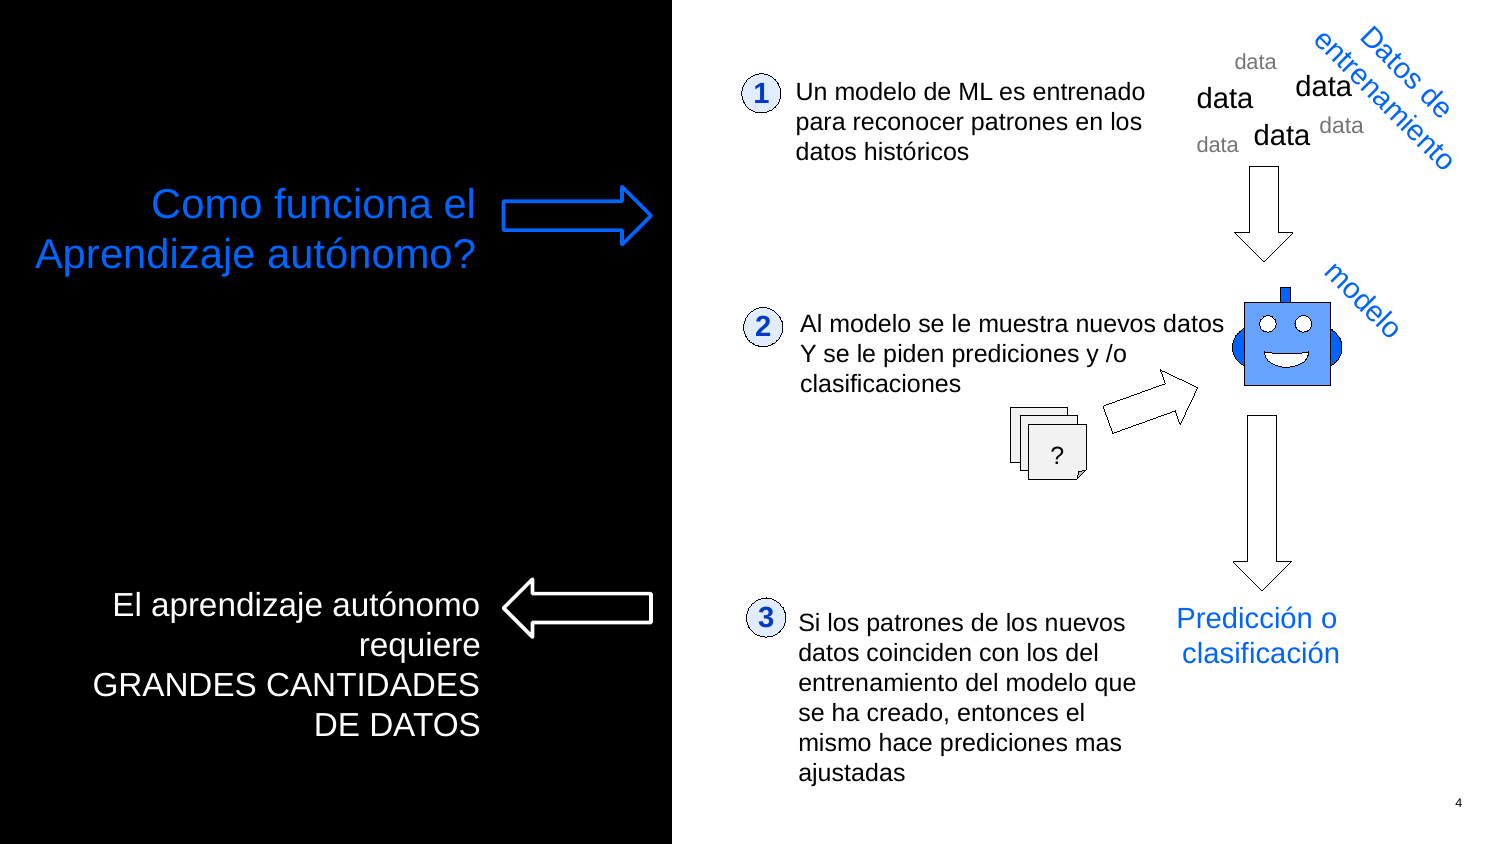

Como funciona el
Aprendizaje autónomo?
data
Datos de
entrenamiento
data
1

Un modelo de ML es entrenado
para reconocer patrones en los
datos históricos
data
data
data
data

modelo

2

Al modelo se le muestra nuevos datos
Y se le piden prediciones y /o
clasificaciones

?

?
?

El aprendizaje autónomo requiere
GRANDES CANTIDADES DE DATOS
3

Predicción o
clasificación
Si los patrones de los nuevos datos coinciden con los del entrenamiento del modelo que se ha creado, entonces el mismo hace prediciones mas ajustadas
IBM Cloud / Watson and Cloud Platform / © 2019 IBM Corporation
4